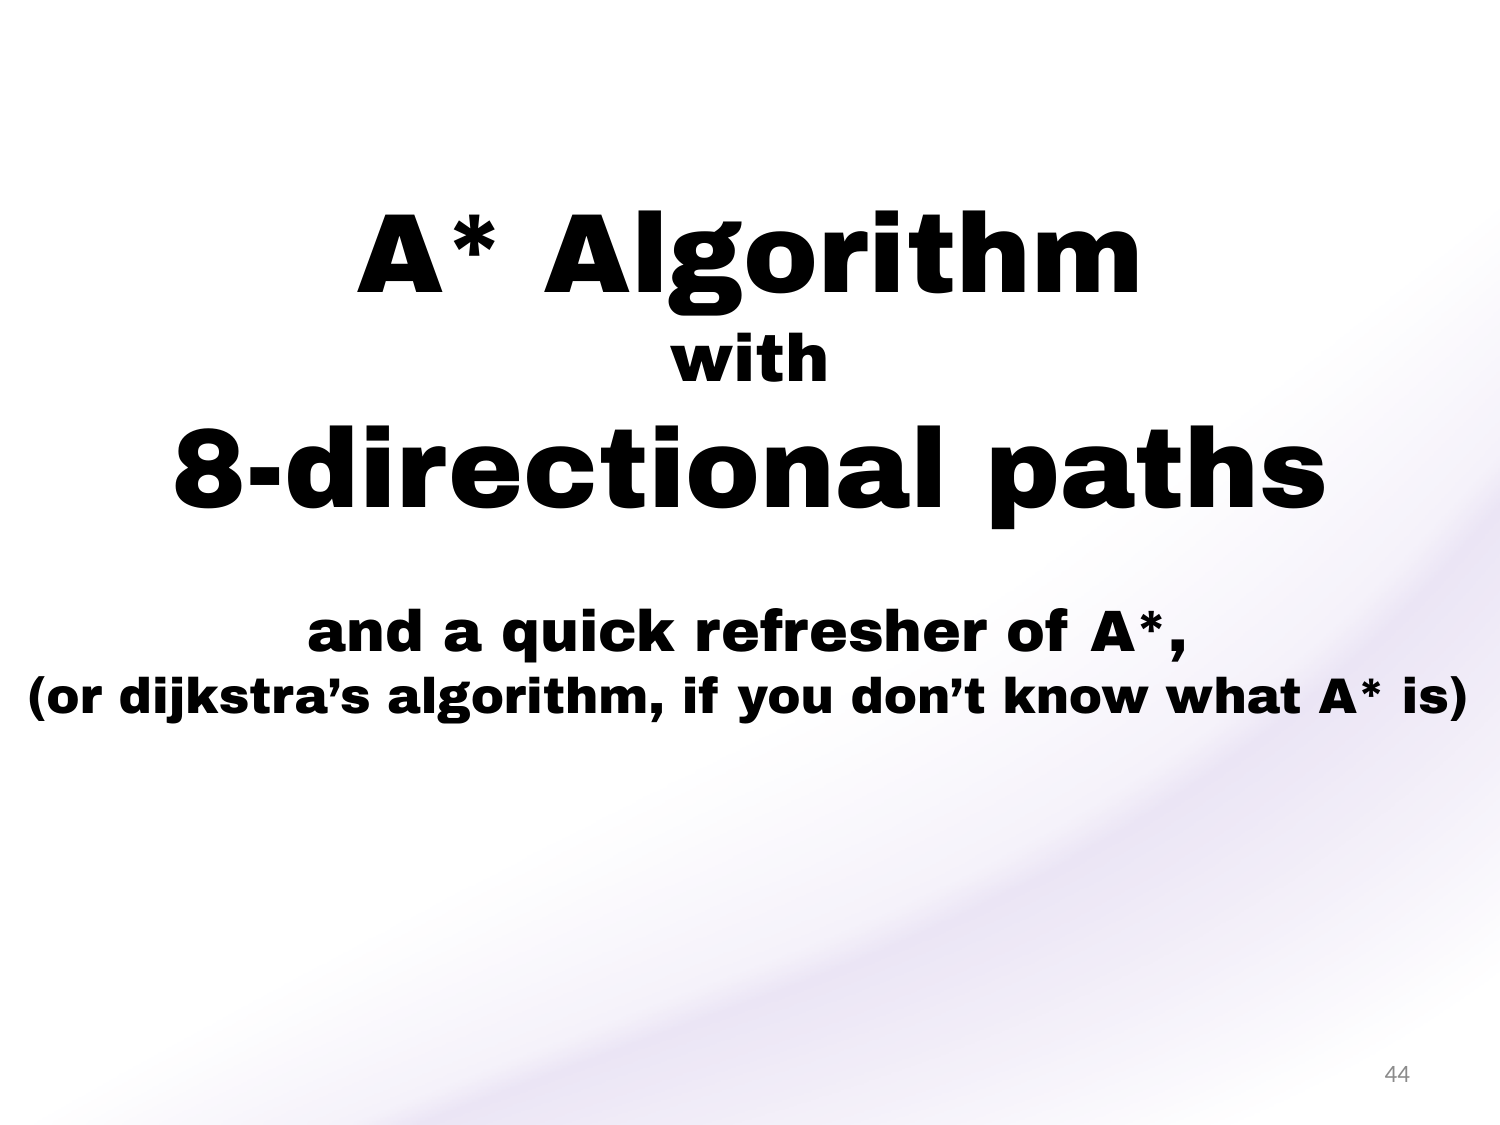

A* Algorithm
with
8-directional paths
and a quick refresher of A*,
(or dijkstra’s algorithm, if you don’t know what A* is)
44